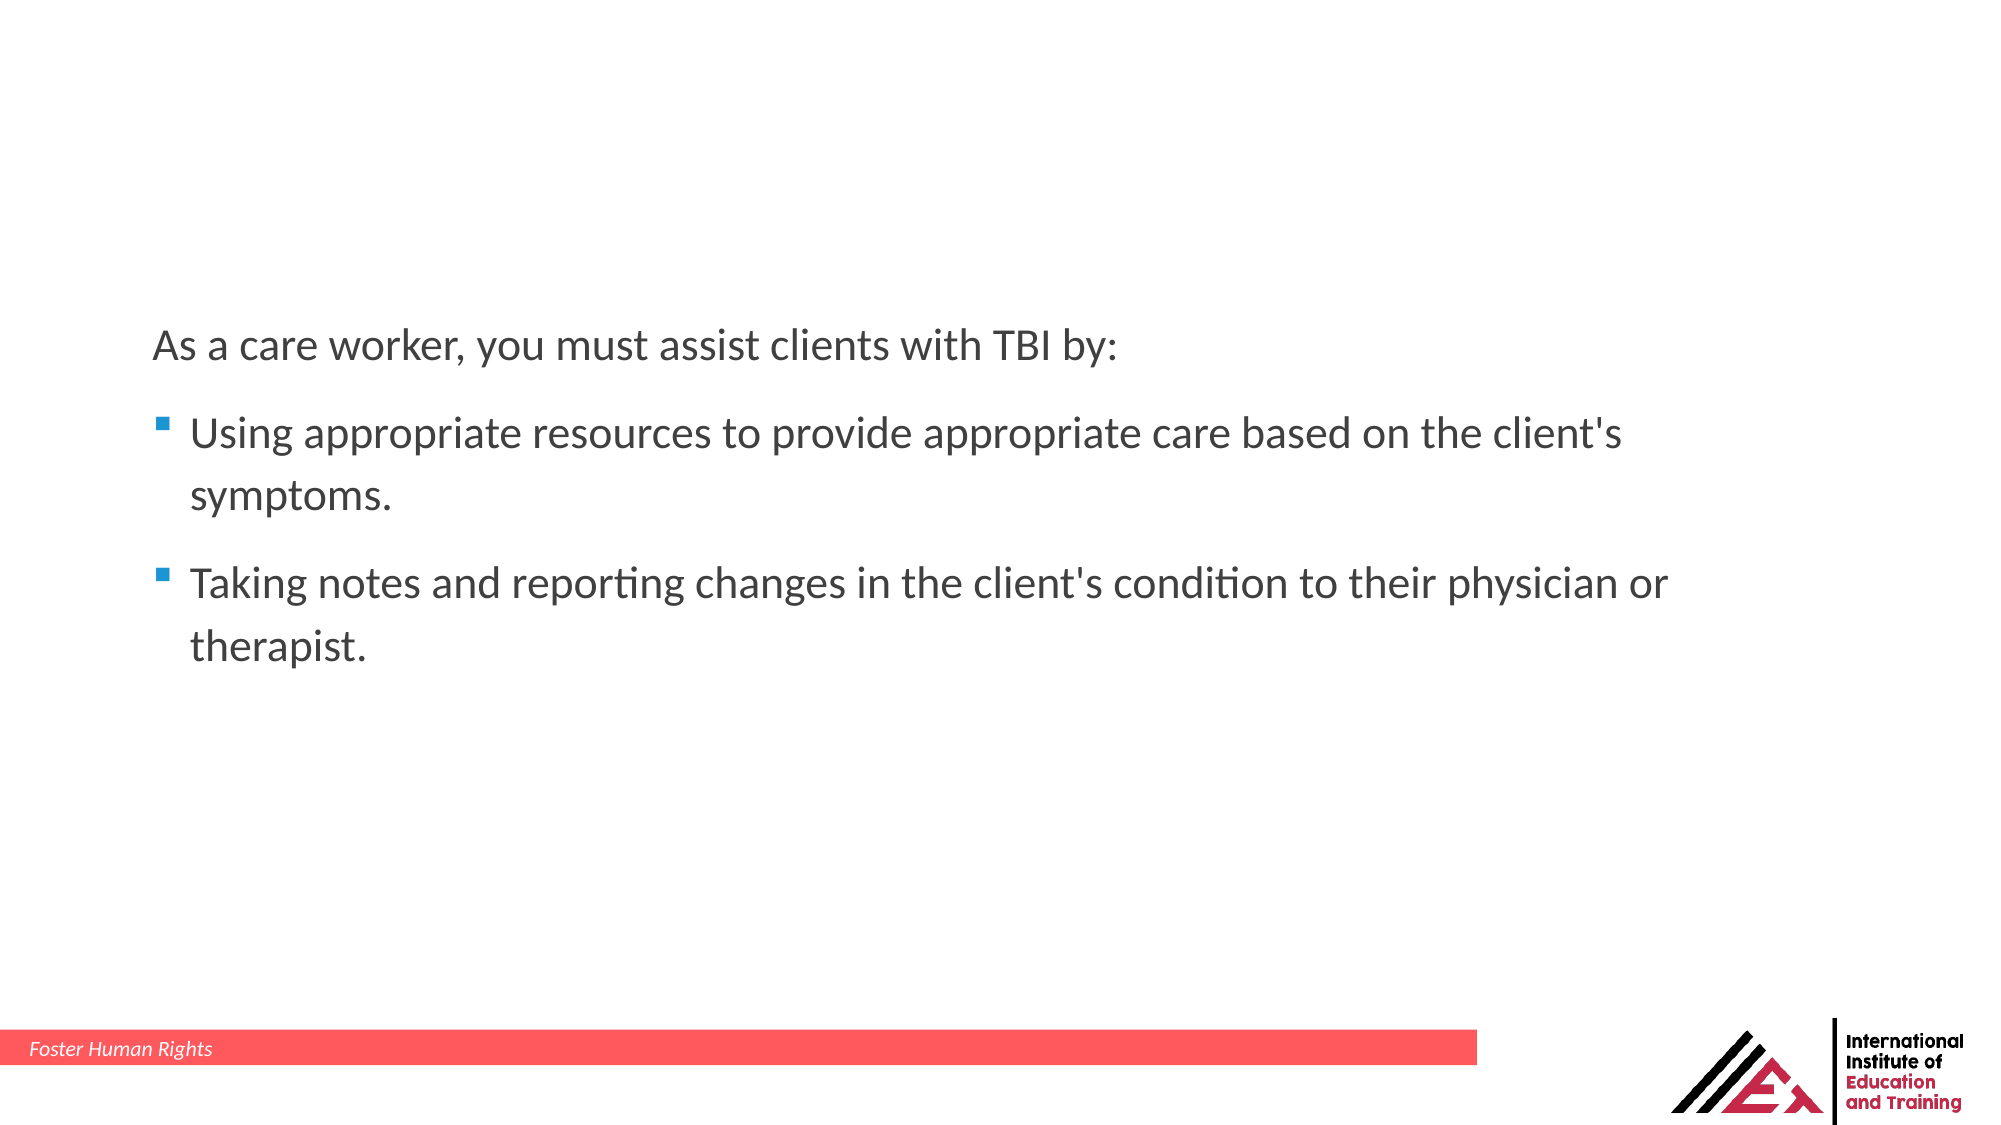

As a care worker, you must assist clients with TBI by:
Using appropriate resources to provide appropriate care based on the client's symptoms.
Taking notes and reporting changes in the client's condition to their physician or therapist.
Foster Human Rights